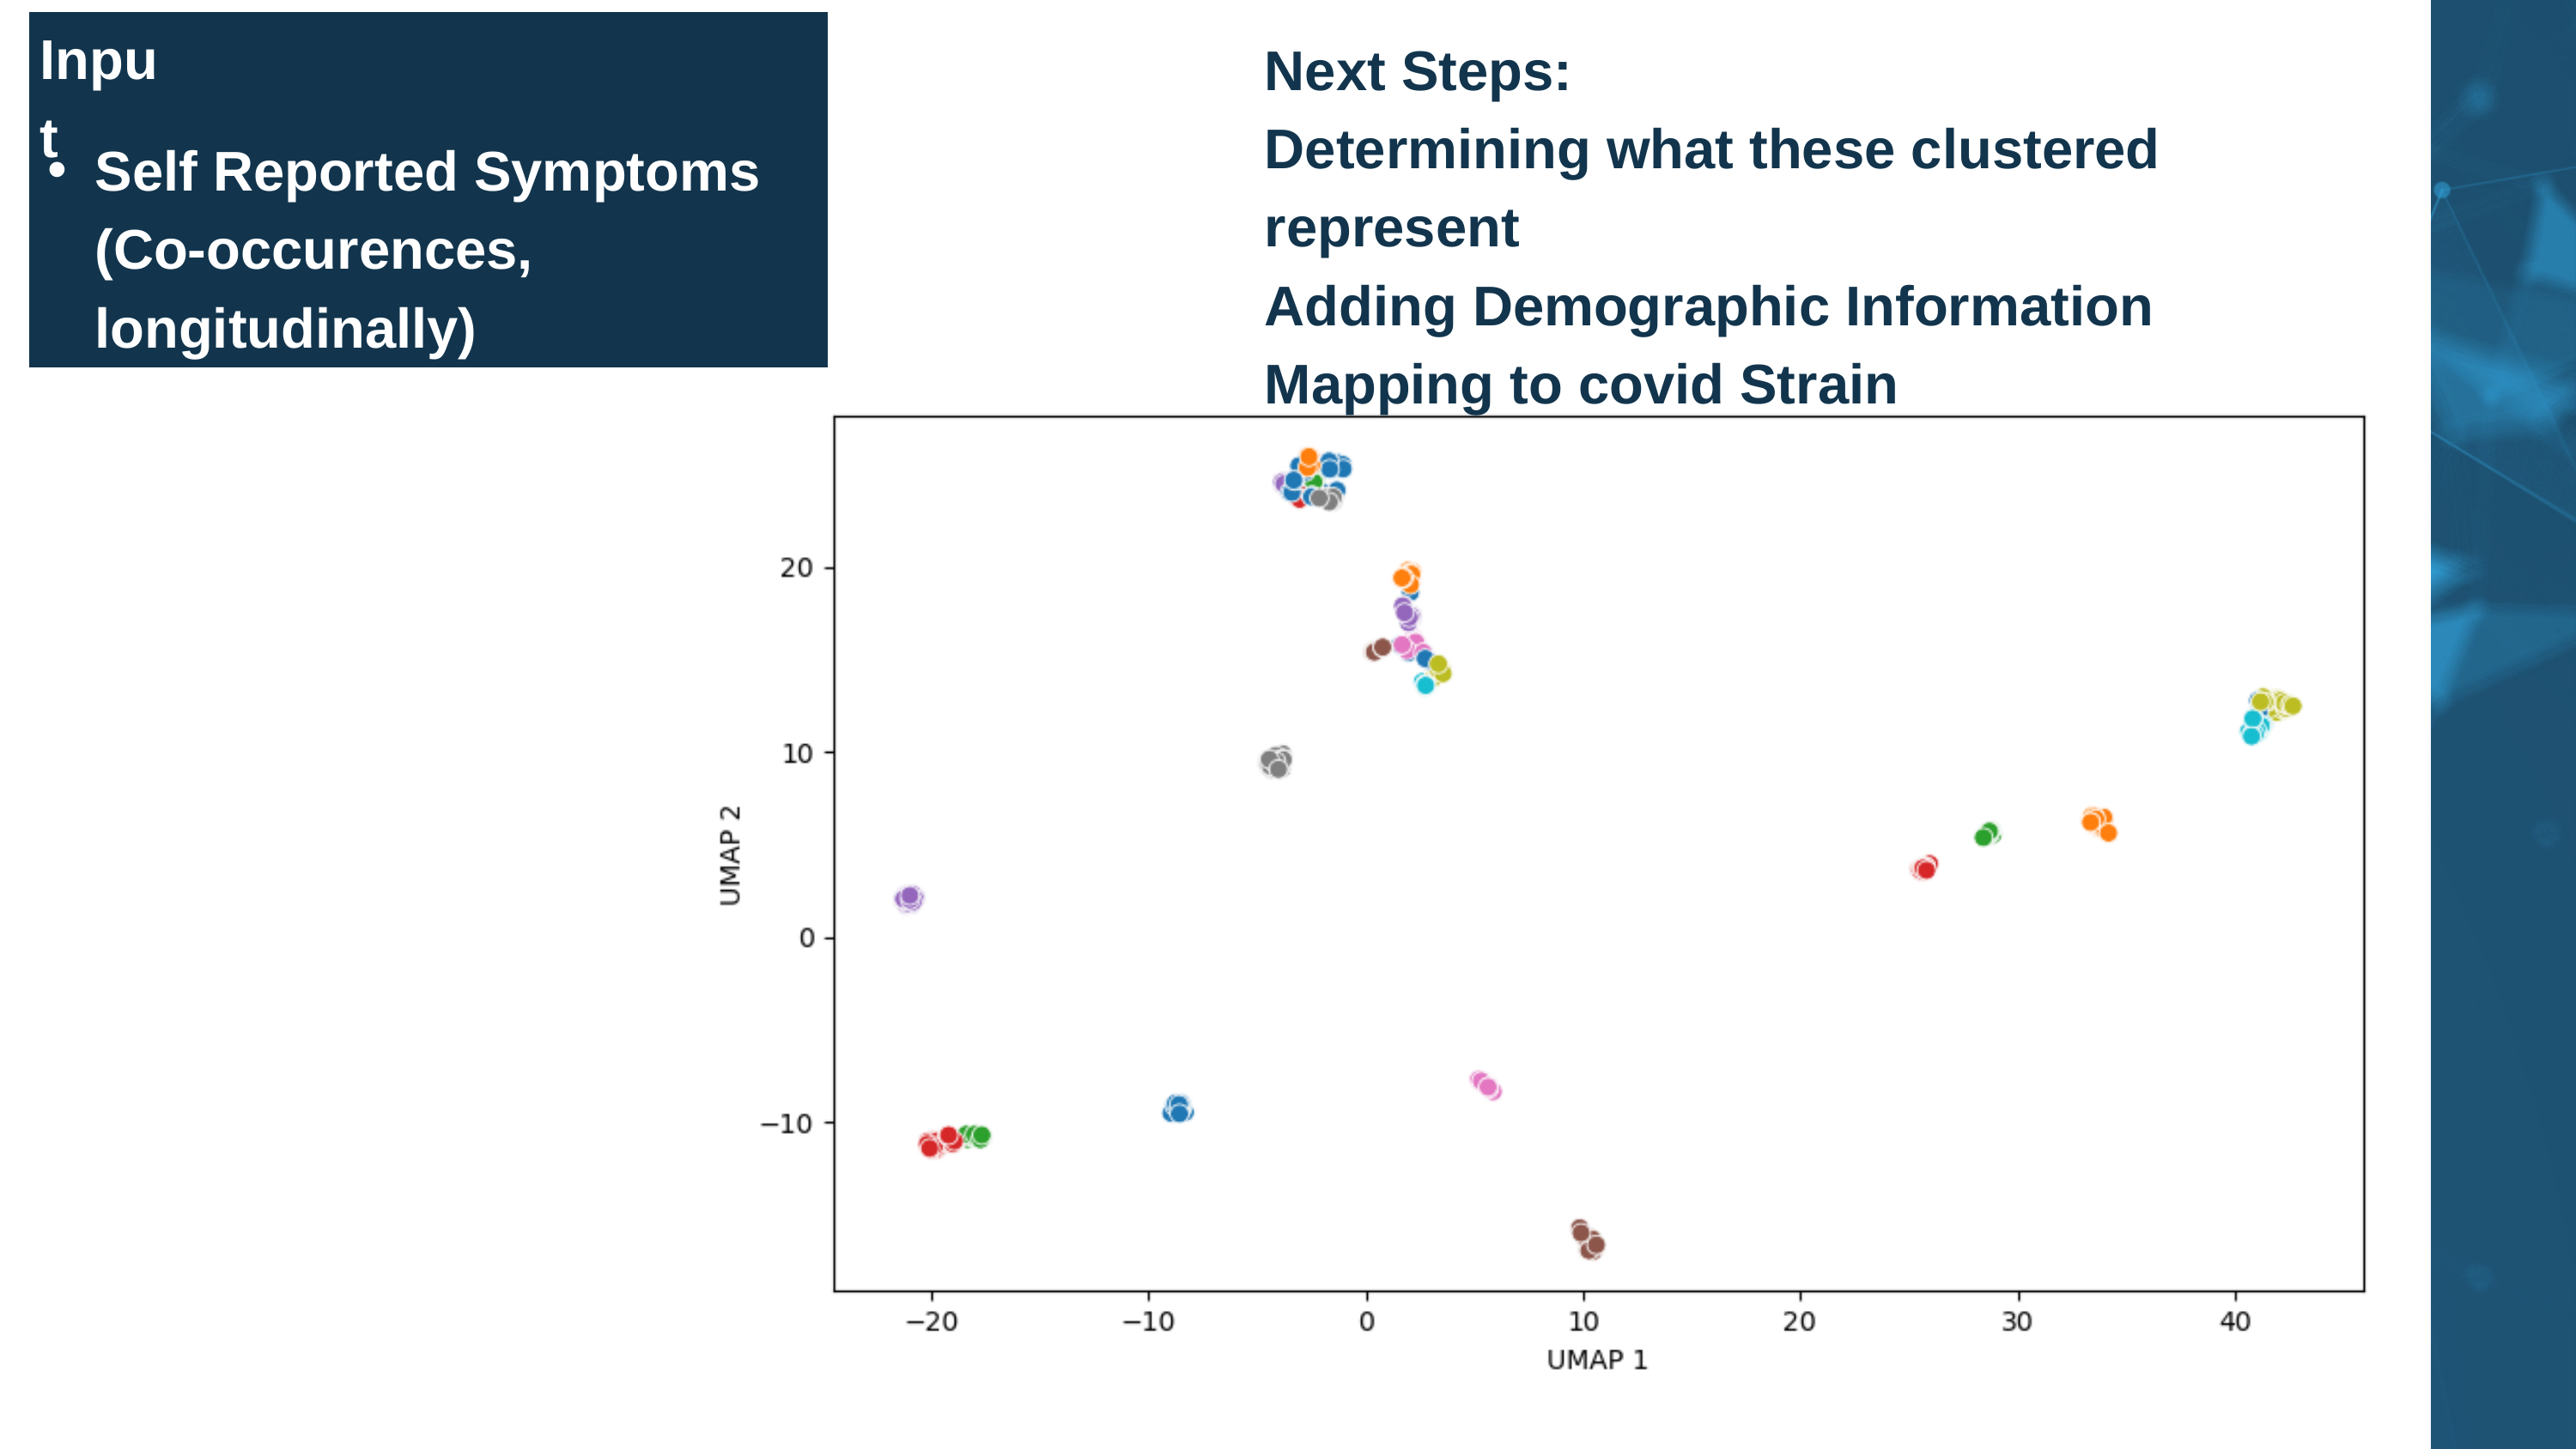

Input
Next Steps:
Determining what these clustered represent
Adding Demographic Information
Mapping to covid Strain

Self Reported Symptoms (Co-occurences, longitudinally)